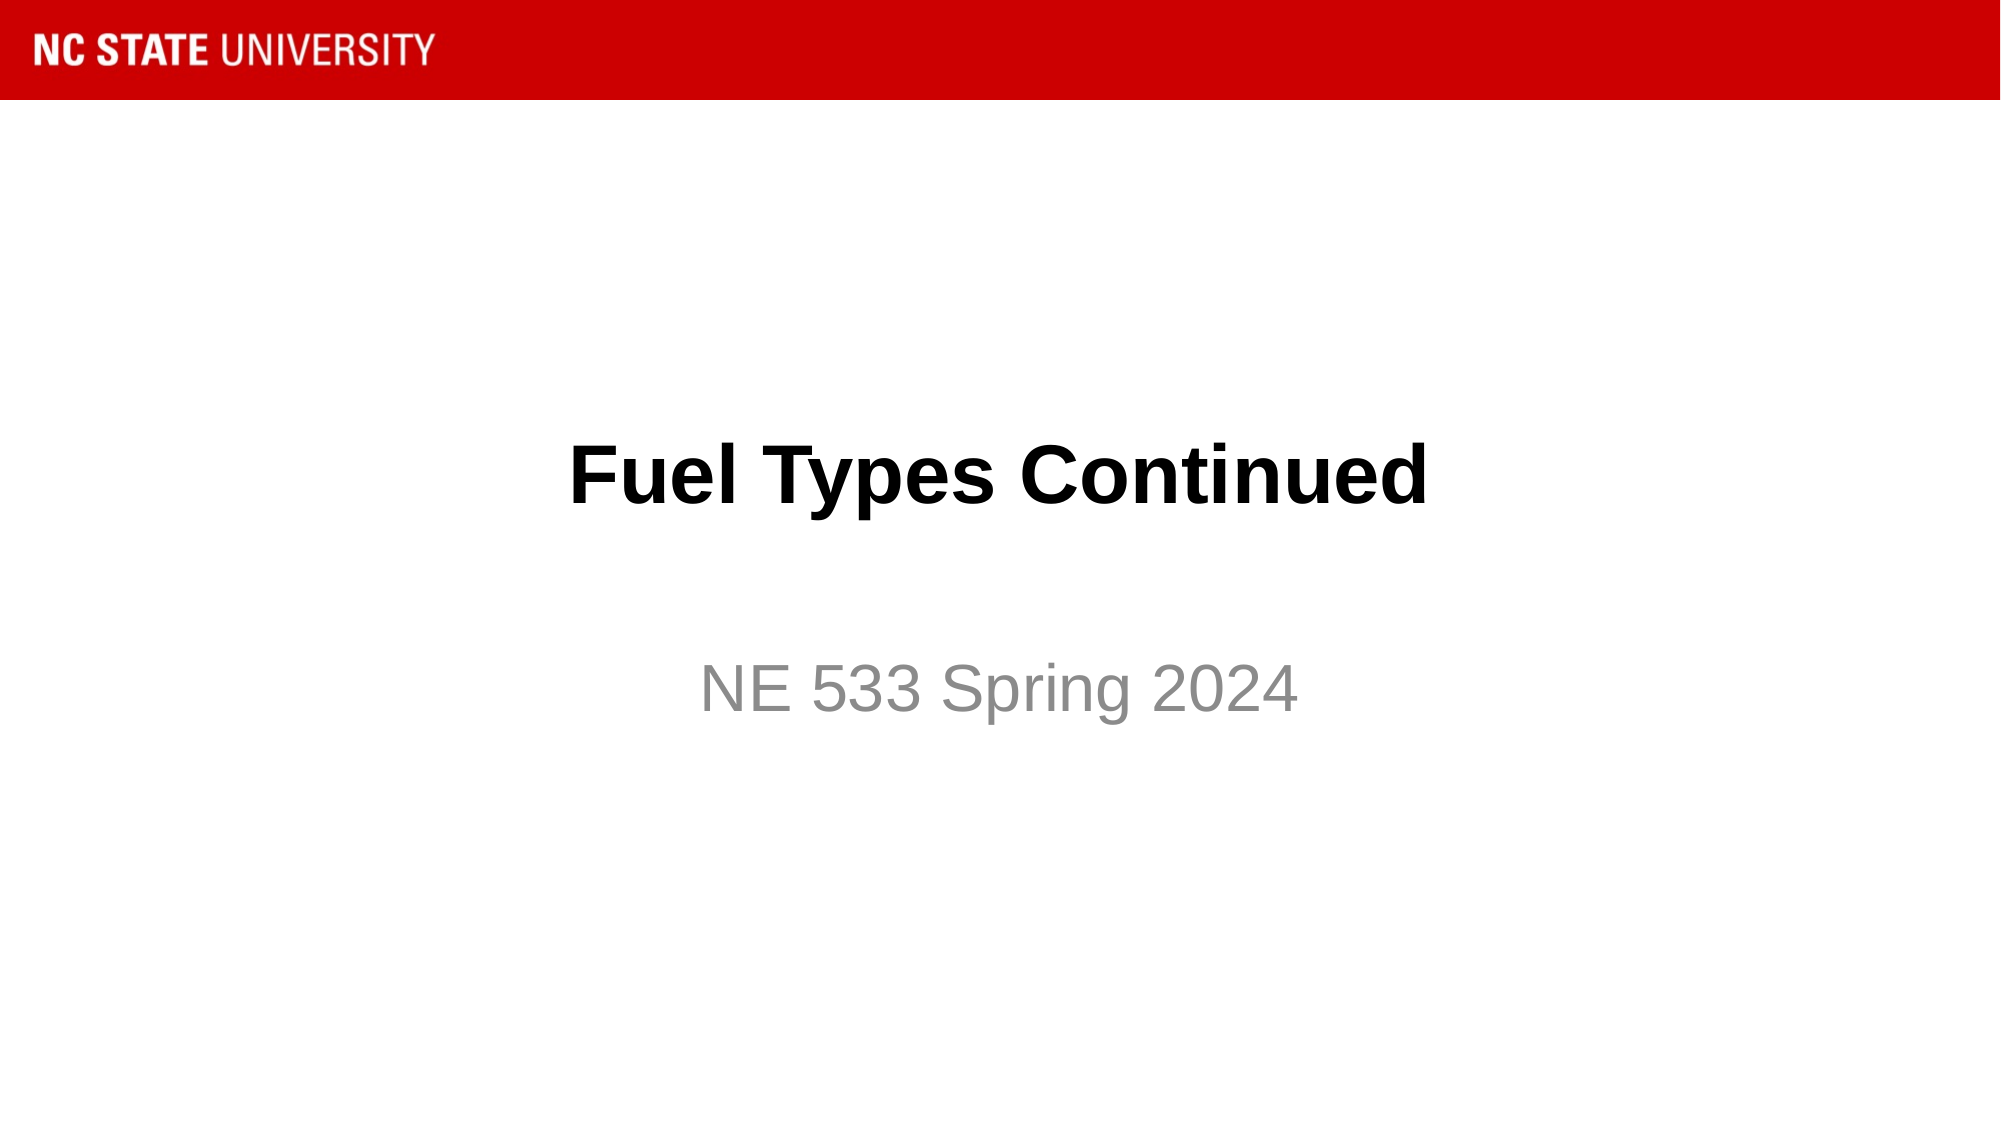

# Fuel Types Continued
NE 533 Spring 2024